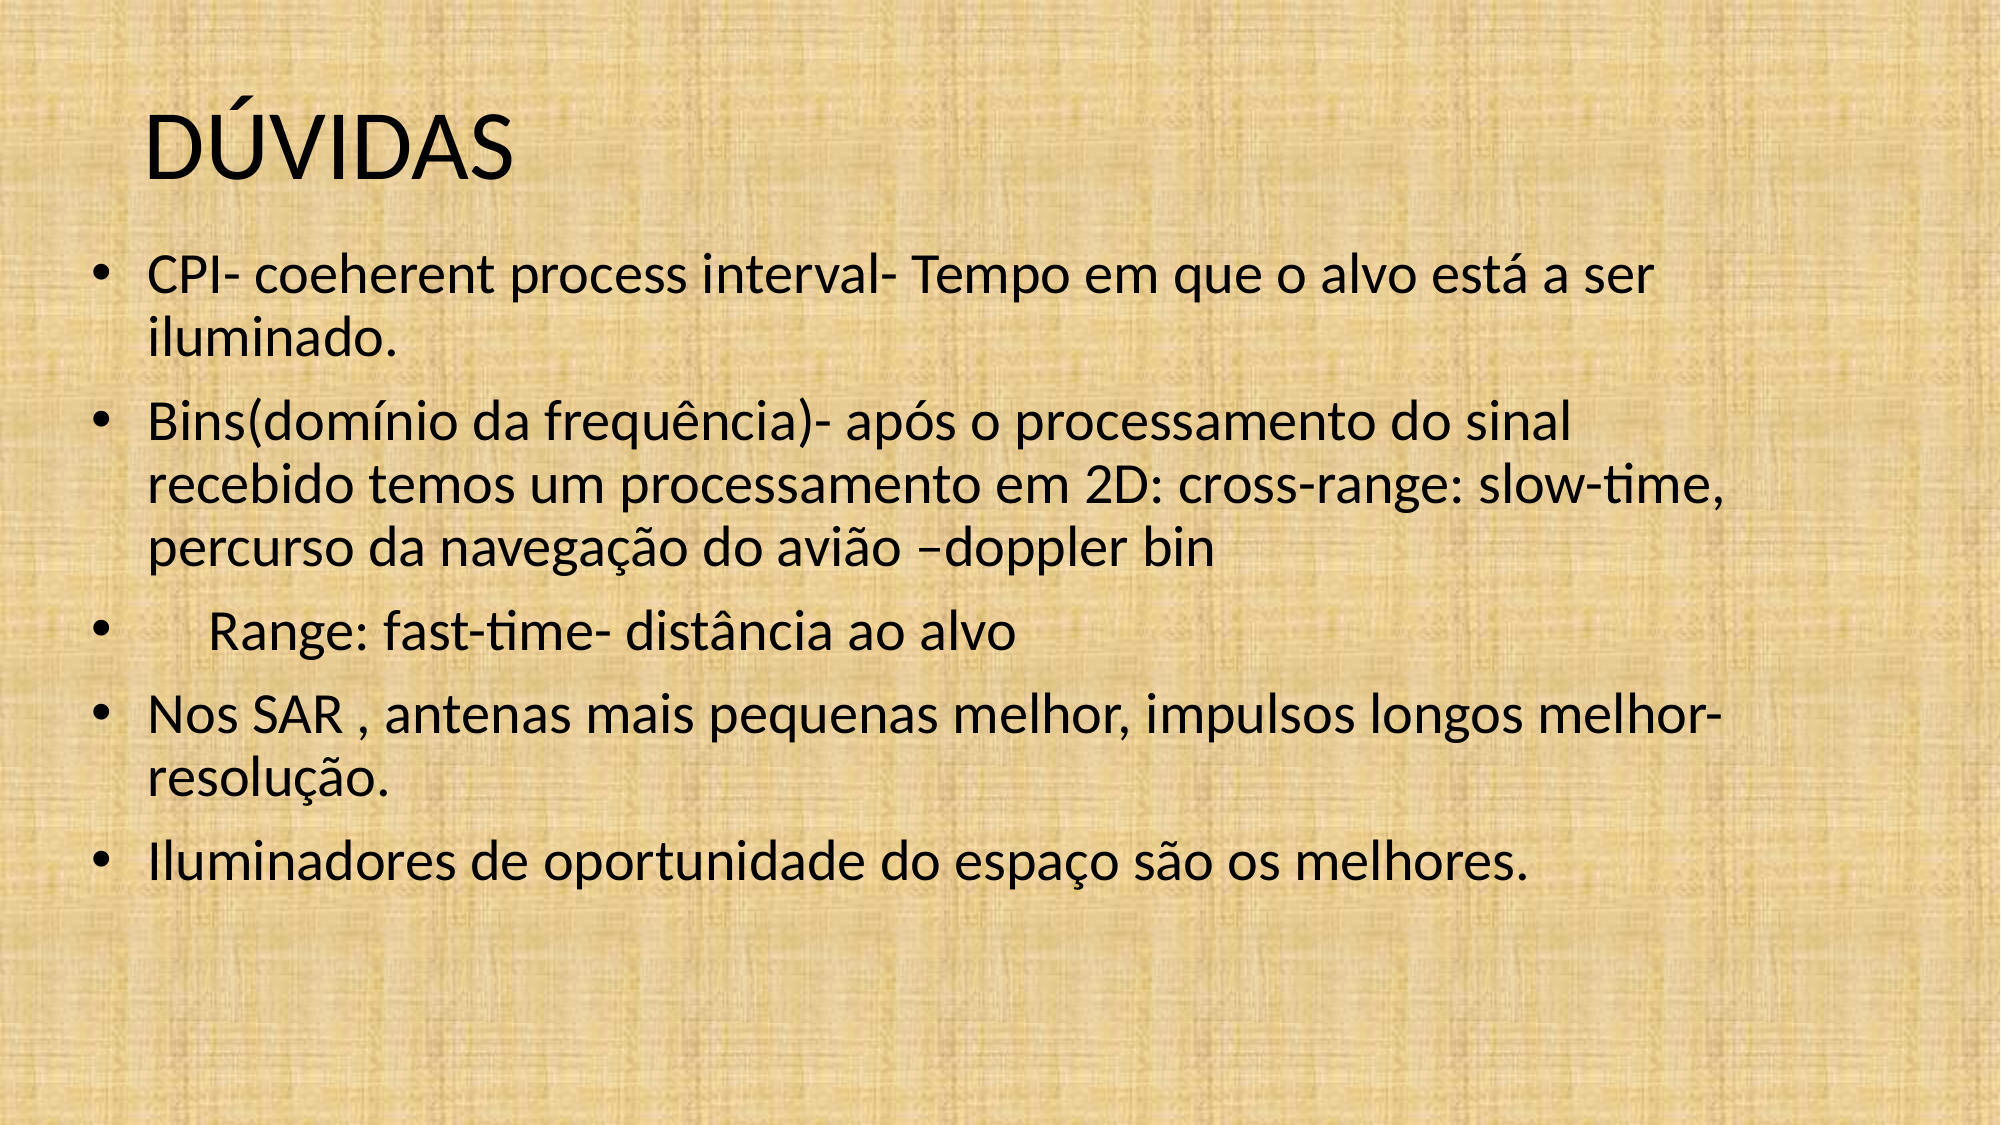

DÚVIDAS
CPI- coeherent process interval- Tempo em que o alvo está a ser iluminado.
Bins(domínio da frequência)- após o processamento do sinal recebido temos um processamento em 2D: cross-range: slow-time, percurso da navegação do avião –doppler bin
      Range: fast-time- distância ao alvo
Nos SAR , antenas mais pequenas melhor, impulsos longos melhor- resolução.
Iluminadores de oportunidade do espaço são os melhores.